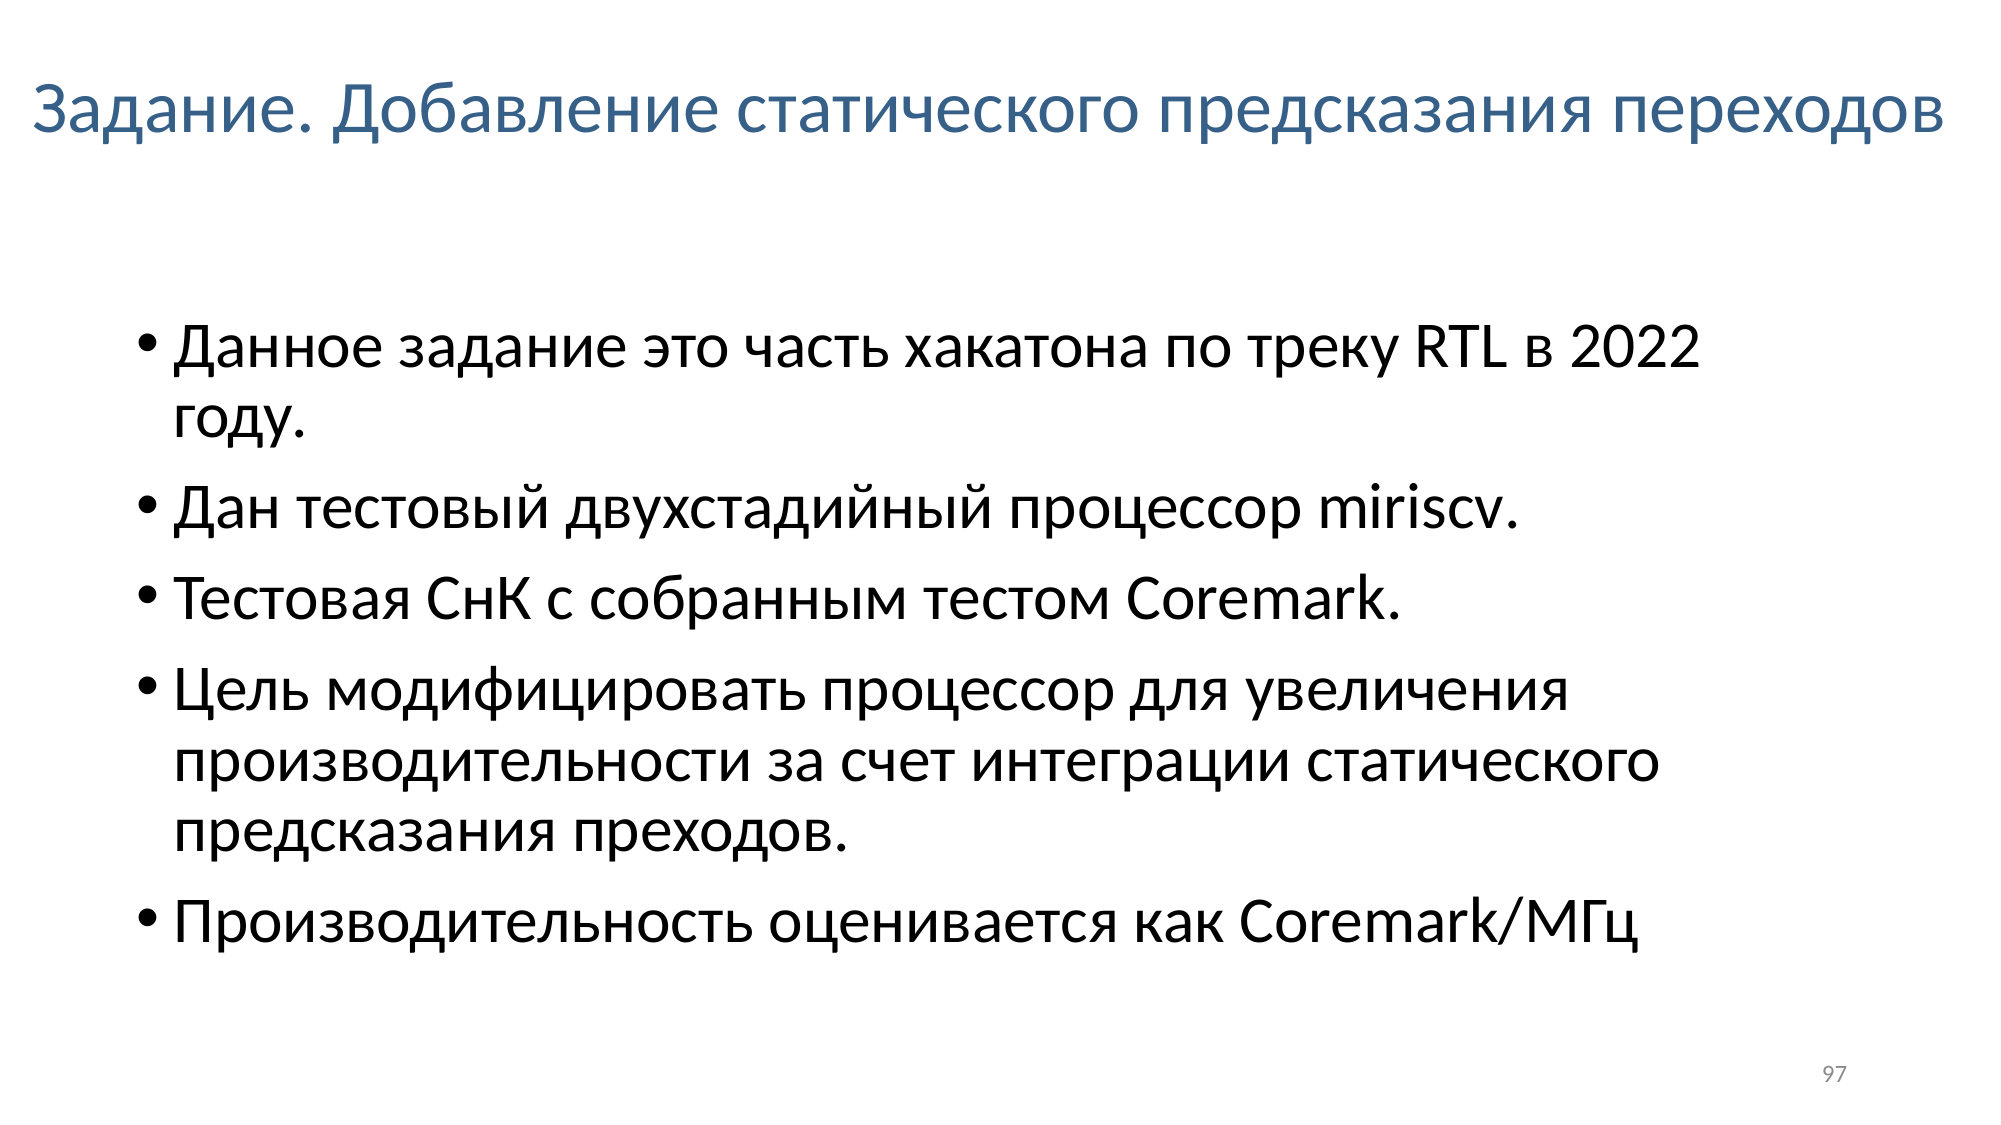

# Задание. Добавление статического предсказания переходов
Данное задание это часть хакатона по треку RTL в 2022 году.
Дан тестовый двухстадийный процессор miriscv.
Тестовая СнК с собранным тестом Coremark.
Цель модифицировать процессор для увеличения производительности за счет интеграции статического предсказания преходов.
Производительность оценивается как Coremark/МГц
97